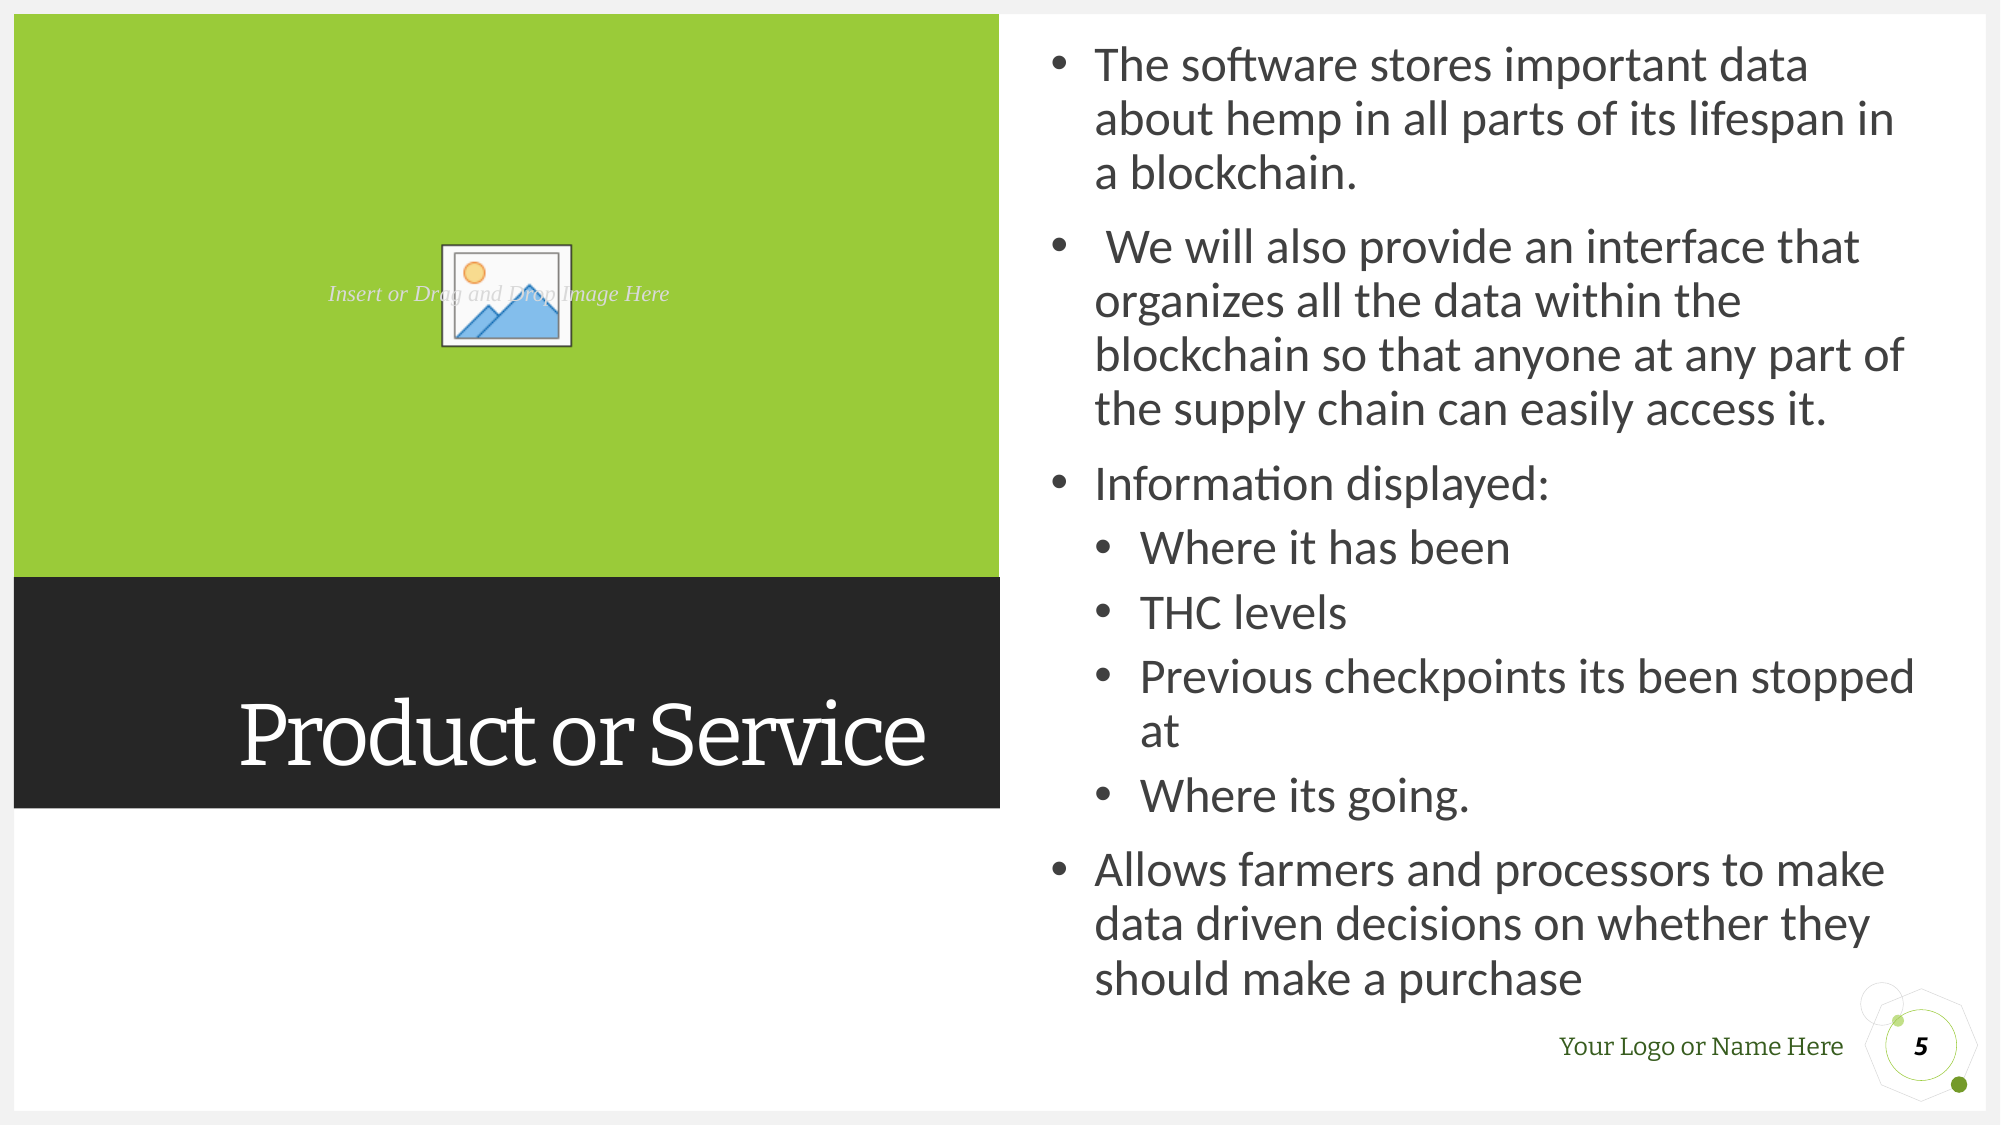

The software stores important data about hemp in all parts of its lifespan in a blockchain.
 We will also provide an interface that organizes all the data within the blockchain so that anyone at any part of the supply chain can easily access it.
Information displayed:
Where it has been
THC levels
Previous checkpoints its been stopped at
Where its going.
Allows farmers and processors to make data driven decisions on whether they should make a purchase

# Product or Service

5